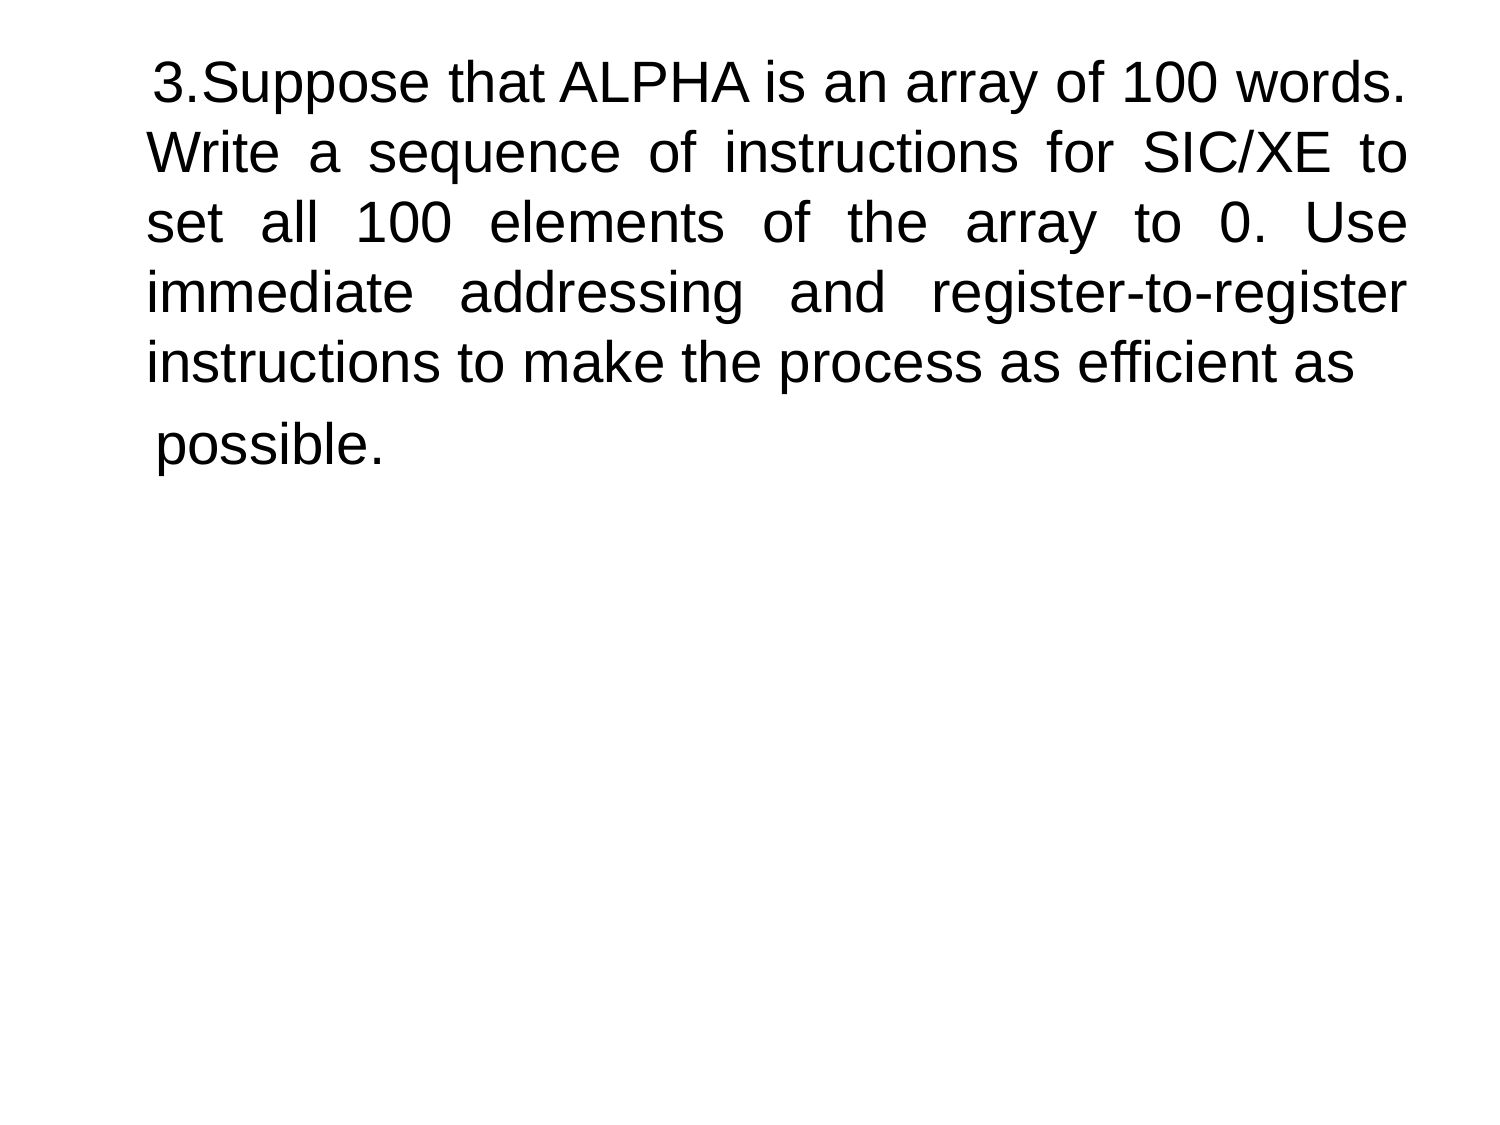

3.Suppose that ALPHA is an array of 100 words. Write a sequence of instructions for SIC/XE to set all 100 elements of the array to 0. Use immediate addressing and register-to-register instructions to make the process as efficient as
    possible.